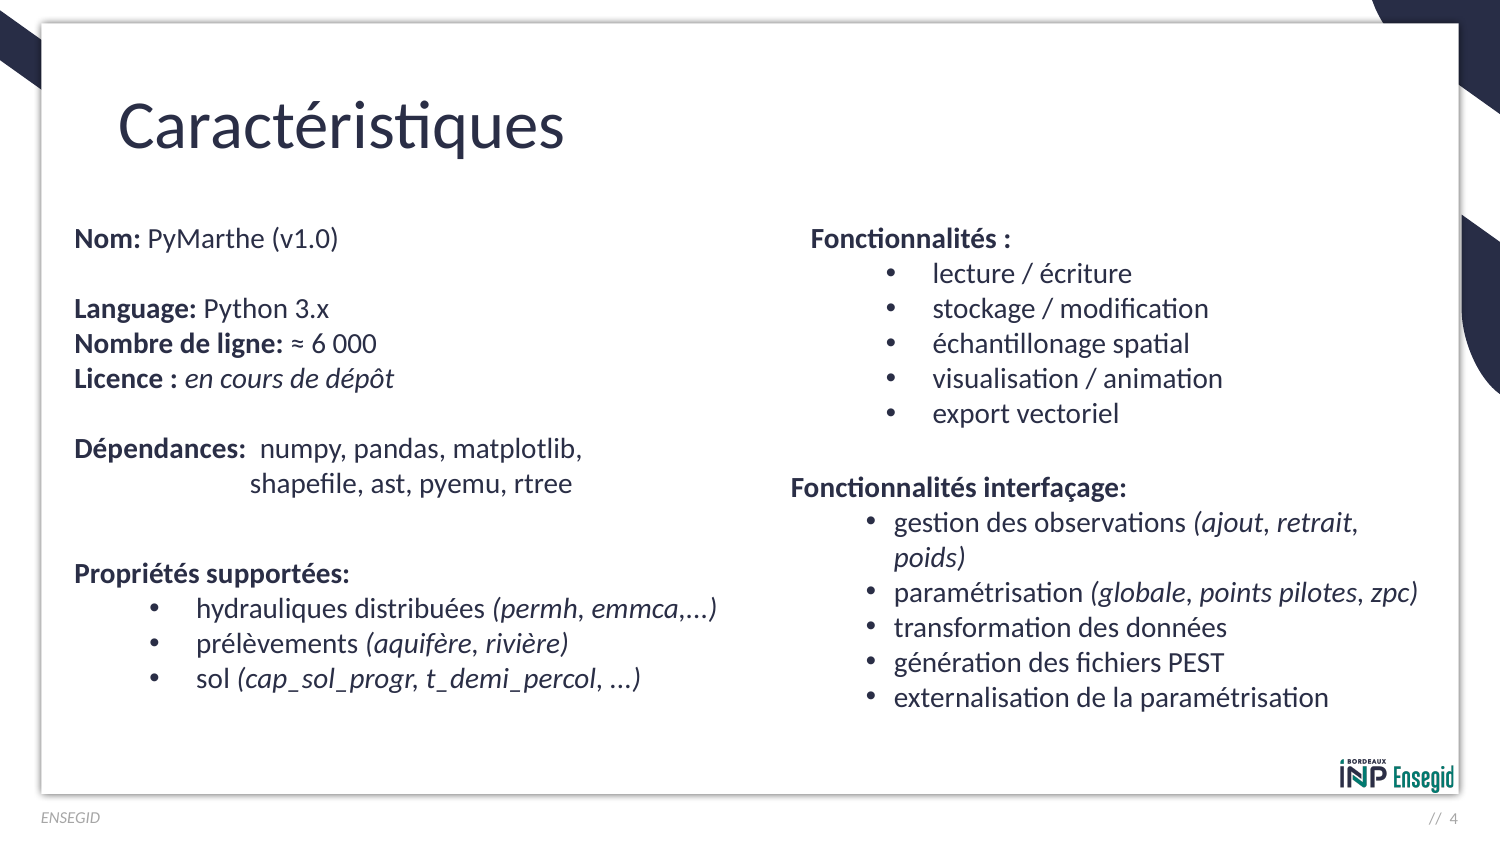

# Caractéristiques
Nom: PyMarthe (v1.0)

Language: Python 3.x
Nombre de ligne: ≈ 6 000
Licence : en cours de dépôt

Dépendances:  numpy, pandas, matplotlib,
                           shapefile, ast, pyemu, rtree
Fonctionnalités :
lecture / écriture
stockage / modification
échantillonage spatial
visualisation / animation
export vectoriel
Fonctionnalités interfaçage:
gestion des observations (ajout, retrait, poids)
paramétrisation (globale, points pilotes, zpc)
transformation des données
génération des fichiers PEST
externalisation de la paramétrisation
Propriétés supportées:
hydrauliques distribuées (permh, emmca,...)
prélèvements (aquifère, rivière)
sol (cap_sol_progr, t_demi_percol, ...)